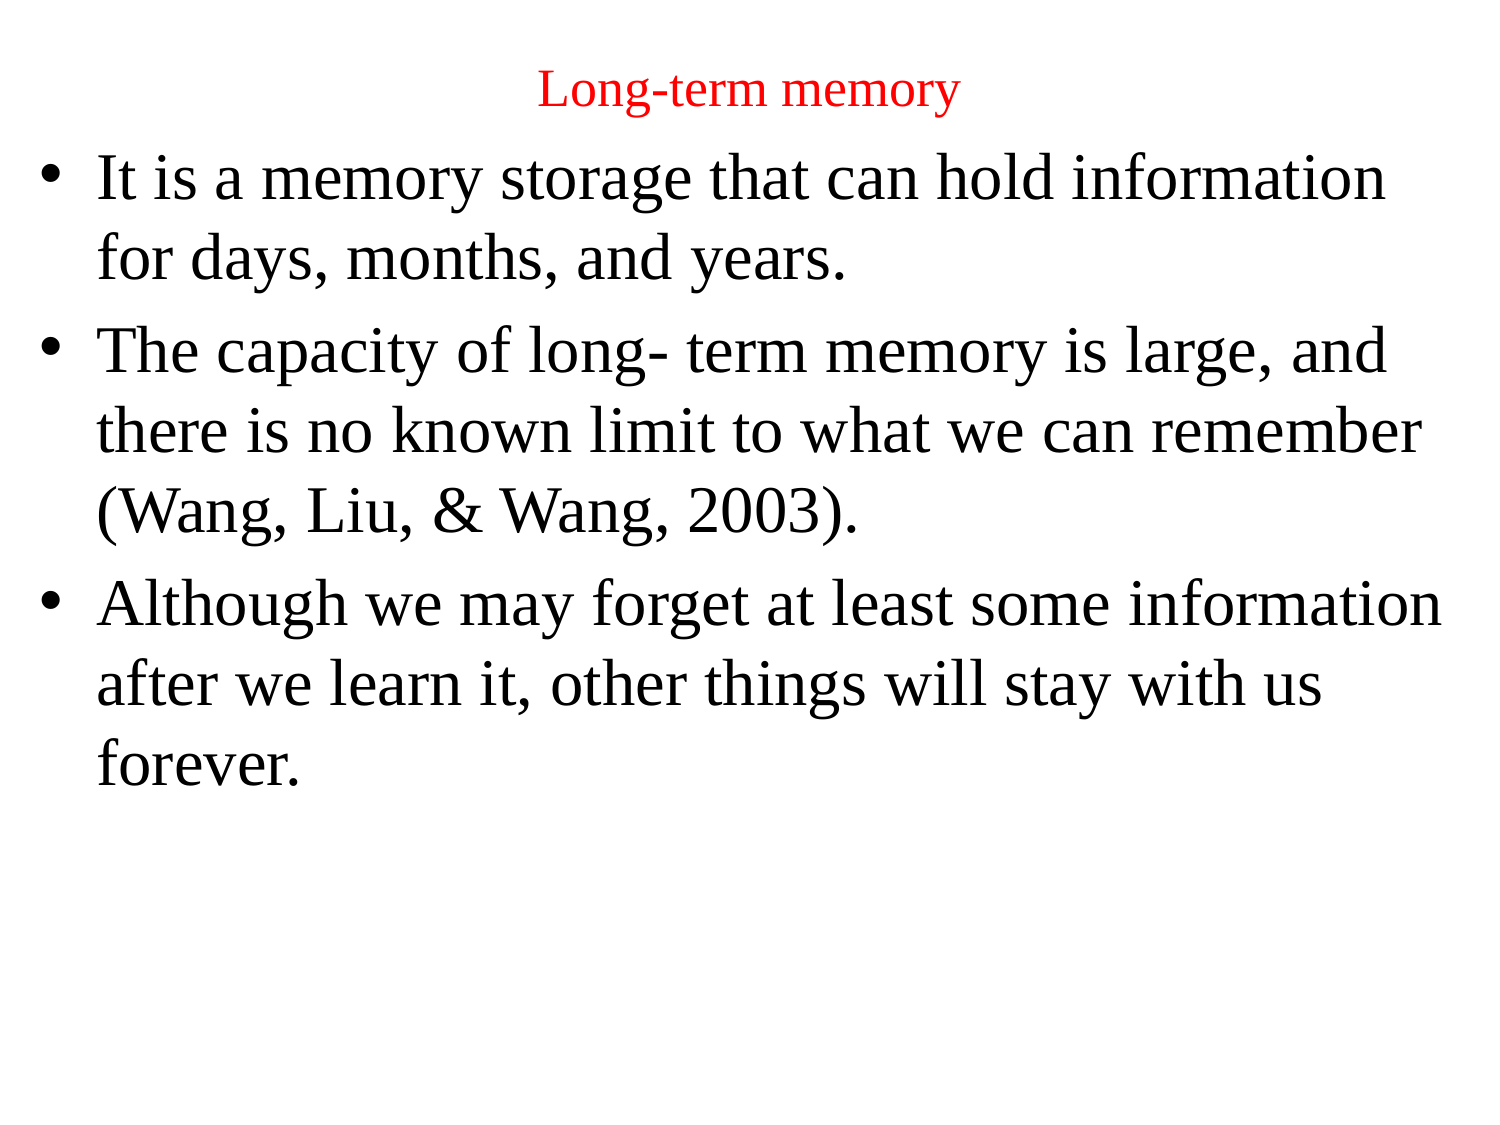

# Long-term memory
It is a memory storage that can hold information for days, months, and years.
The capacity of long- term memory is large, and there is no known limit to what we can remember (Wang, Liu, & Wang, 2003).
Although we may forget at least some information after we learn it, other things will stay with us forever.